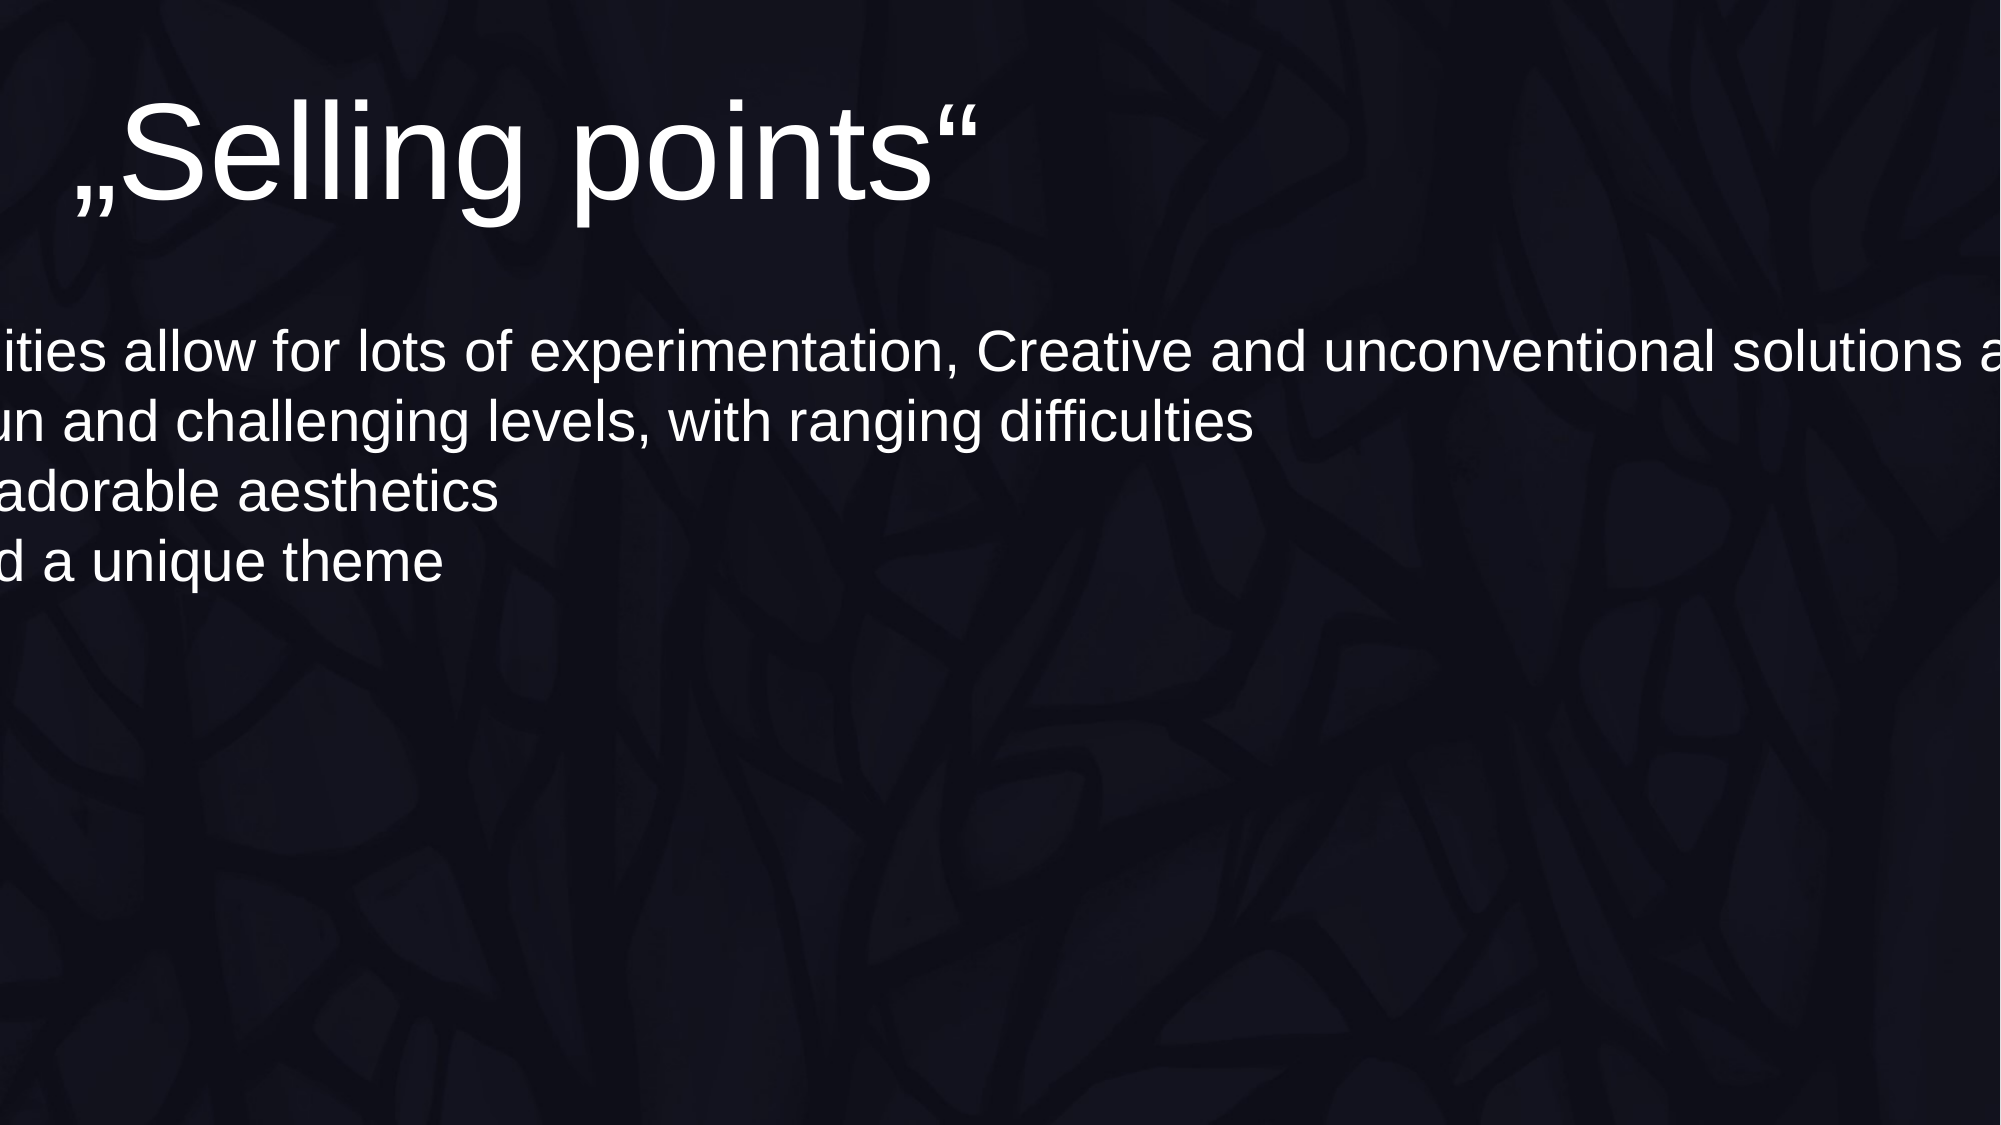

„Selling points“
Broad abilities allow for lots of experimentation, Creative and unconventional solutions are encouraged
Over 20 fun and challenging levels, with ranging difficulties
Cute and adorable aesthetics
Set around a unique theme